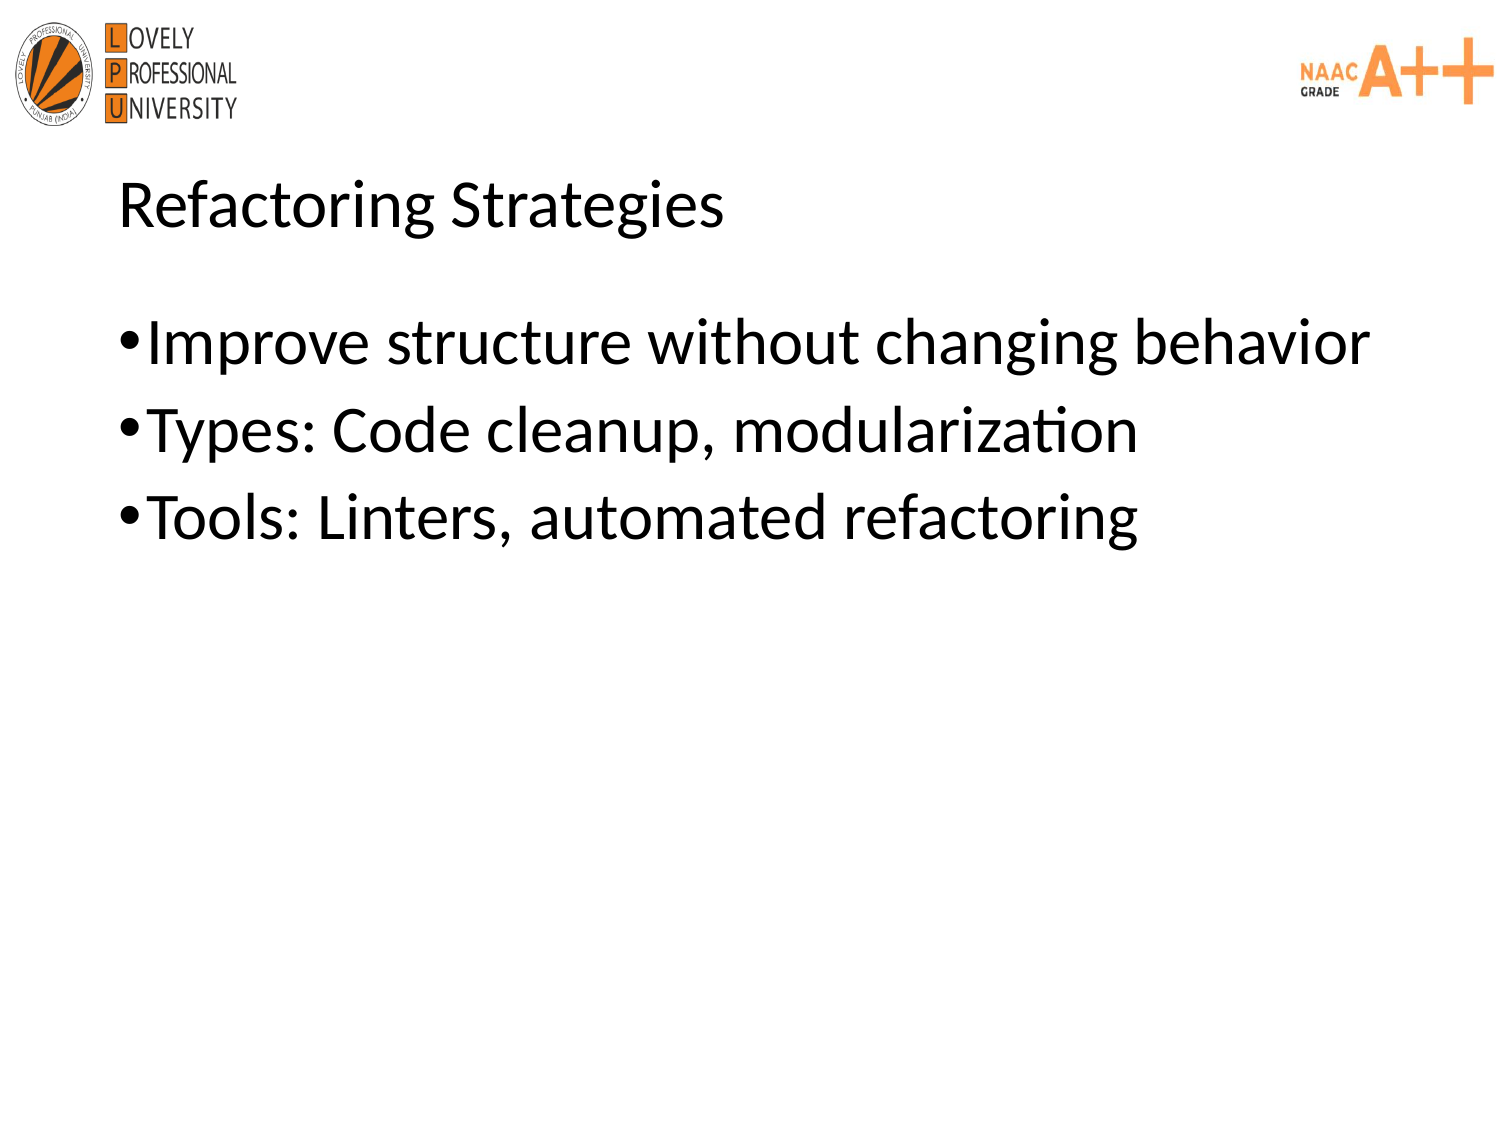

# Refactoring Strategies
Improve structure without changing behavior
Types: Code cleanup, modularization
Tools: Linters, automated refactoring